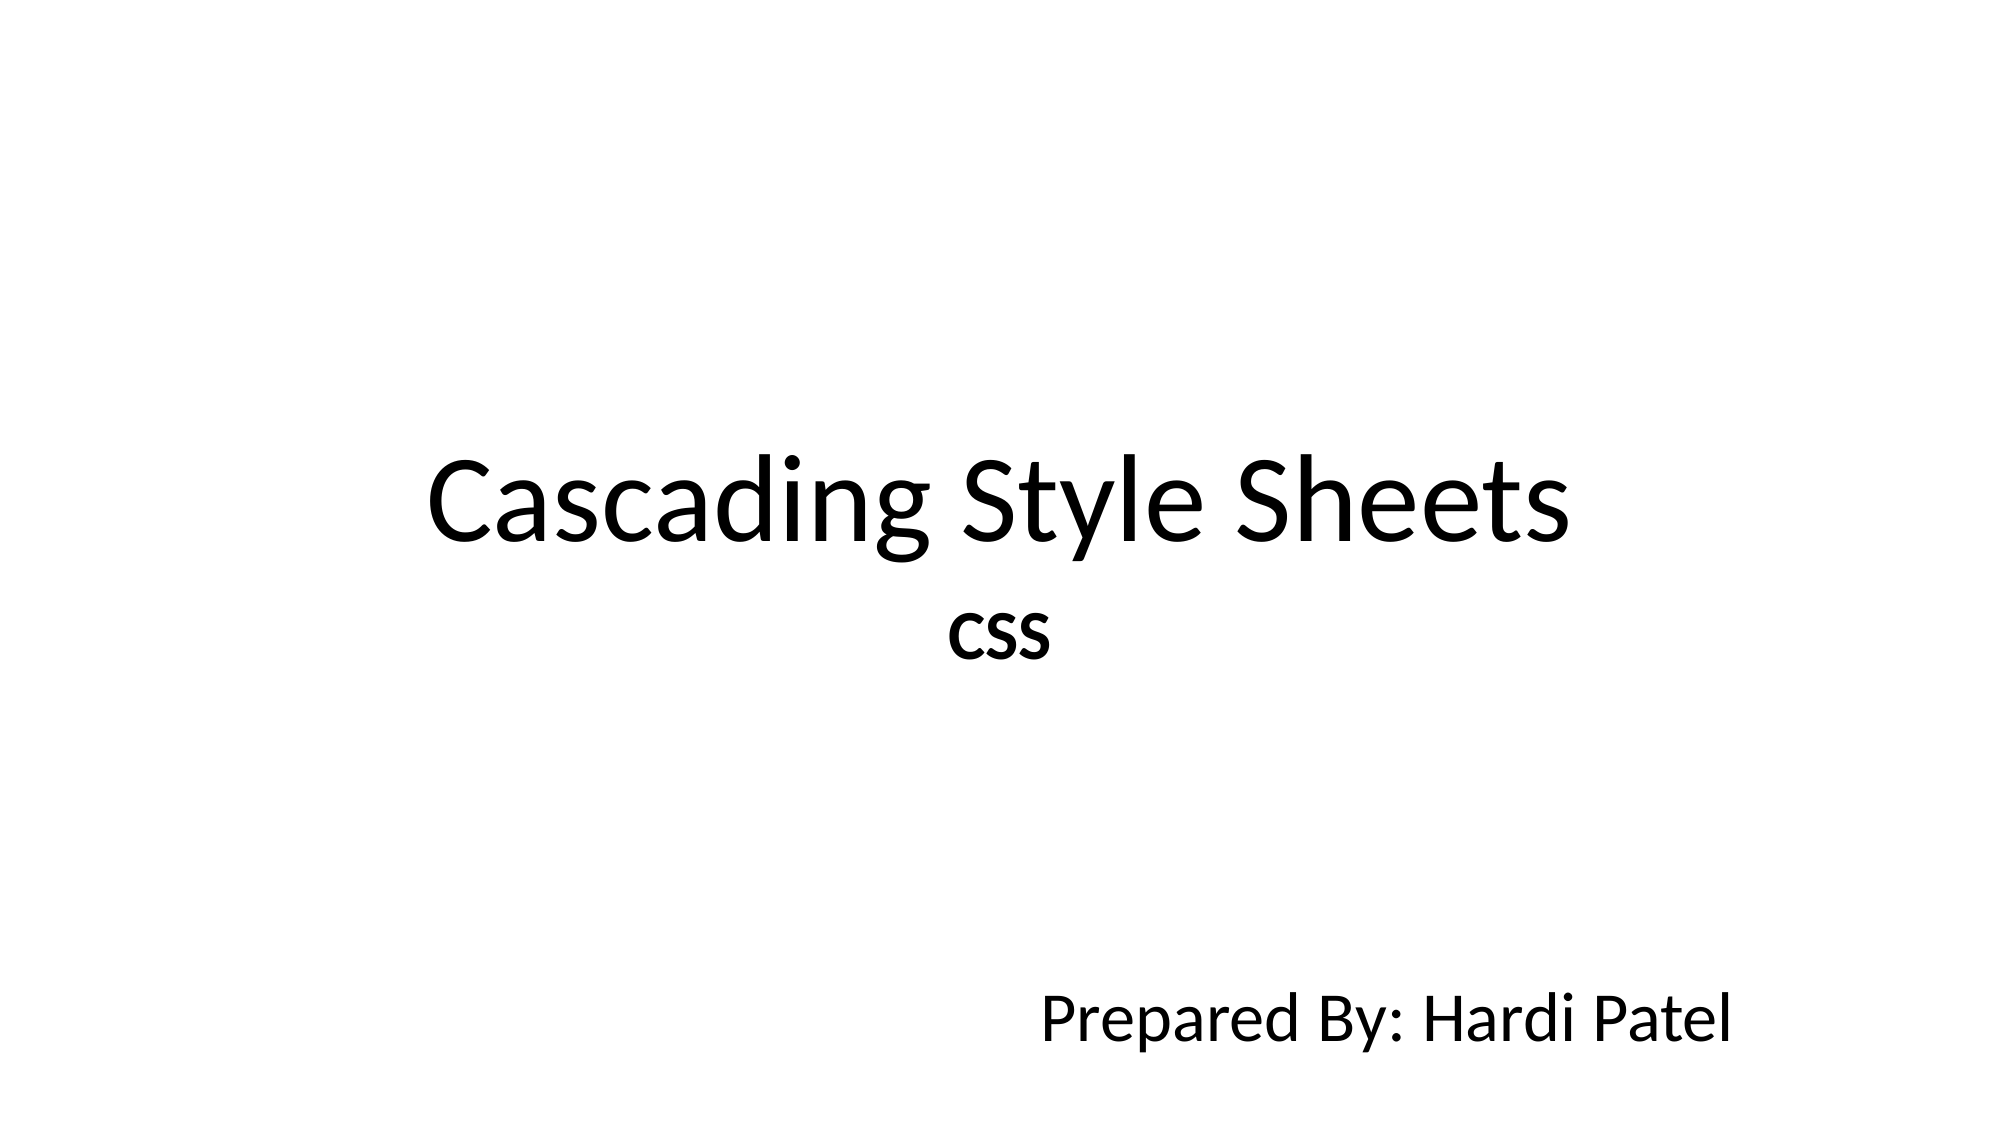

# Cascading Style Sheets
CSS

Prepared By: Hardi Patel